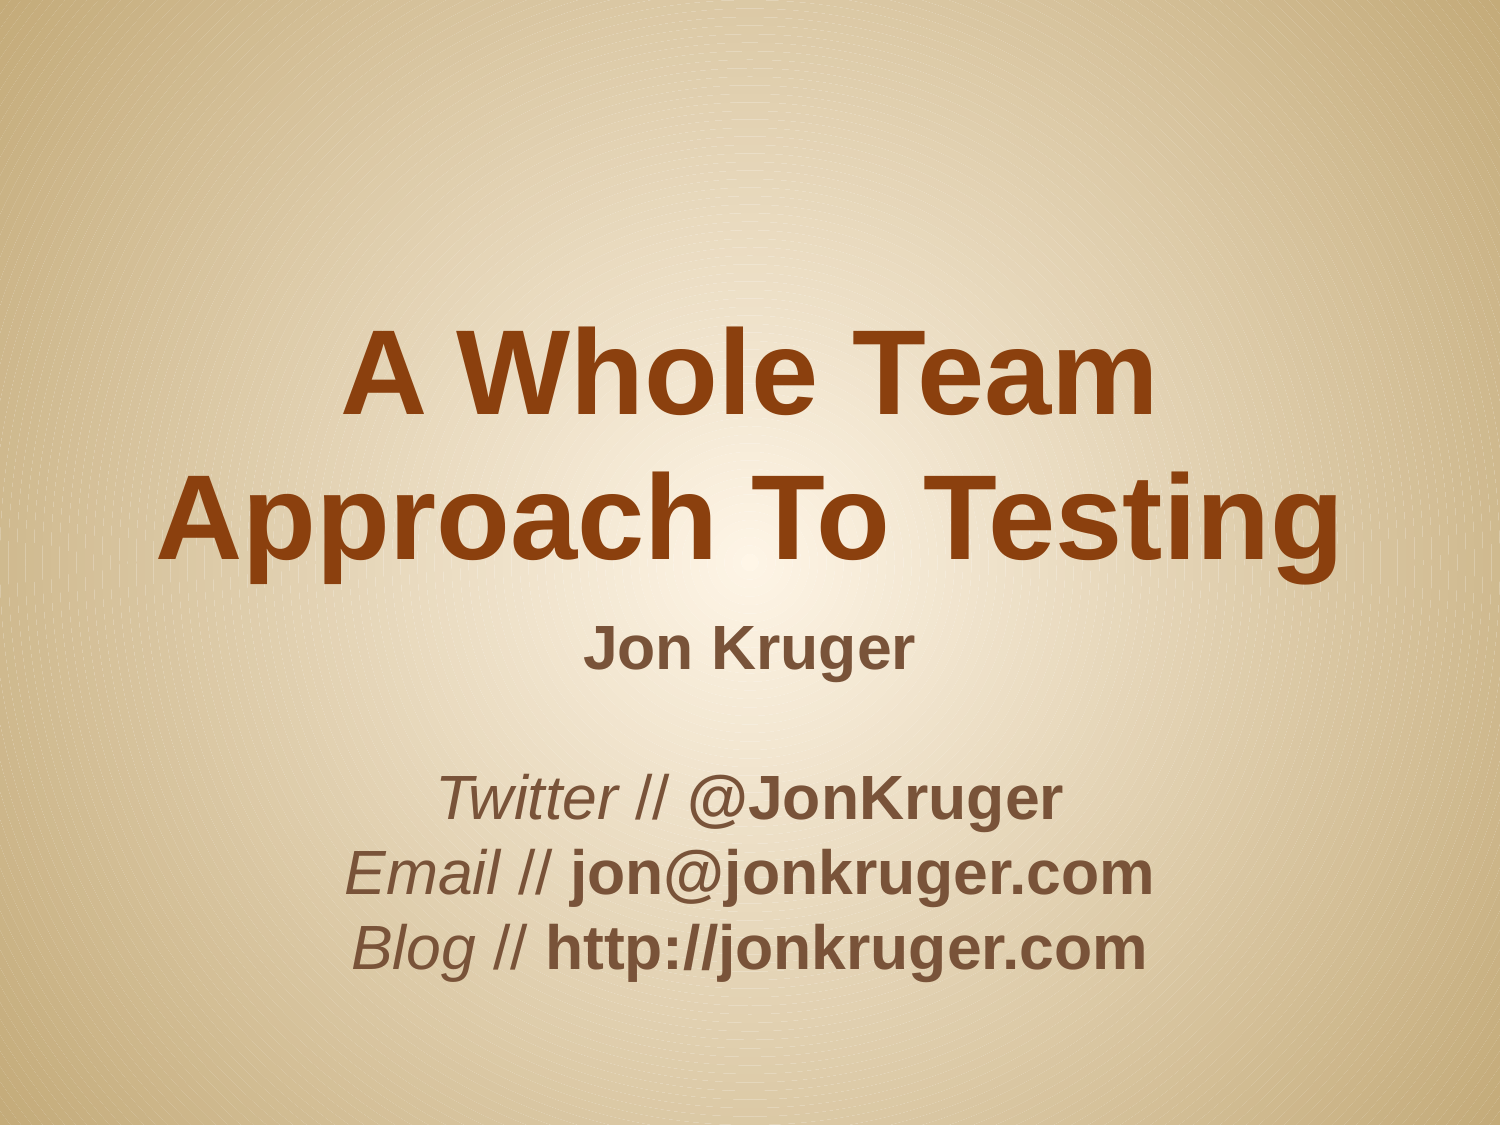

# A Whole Team Approach To Testing
Jon Kruger

Twitter // @JonKruger
Email // jon@jonkruger.com
Blog // http://jonkruger.com